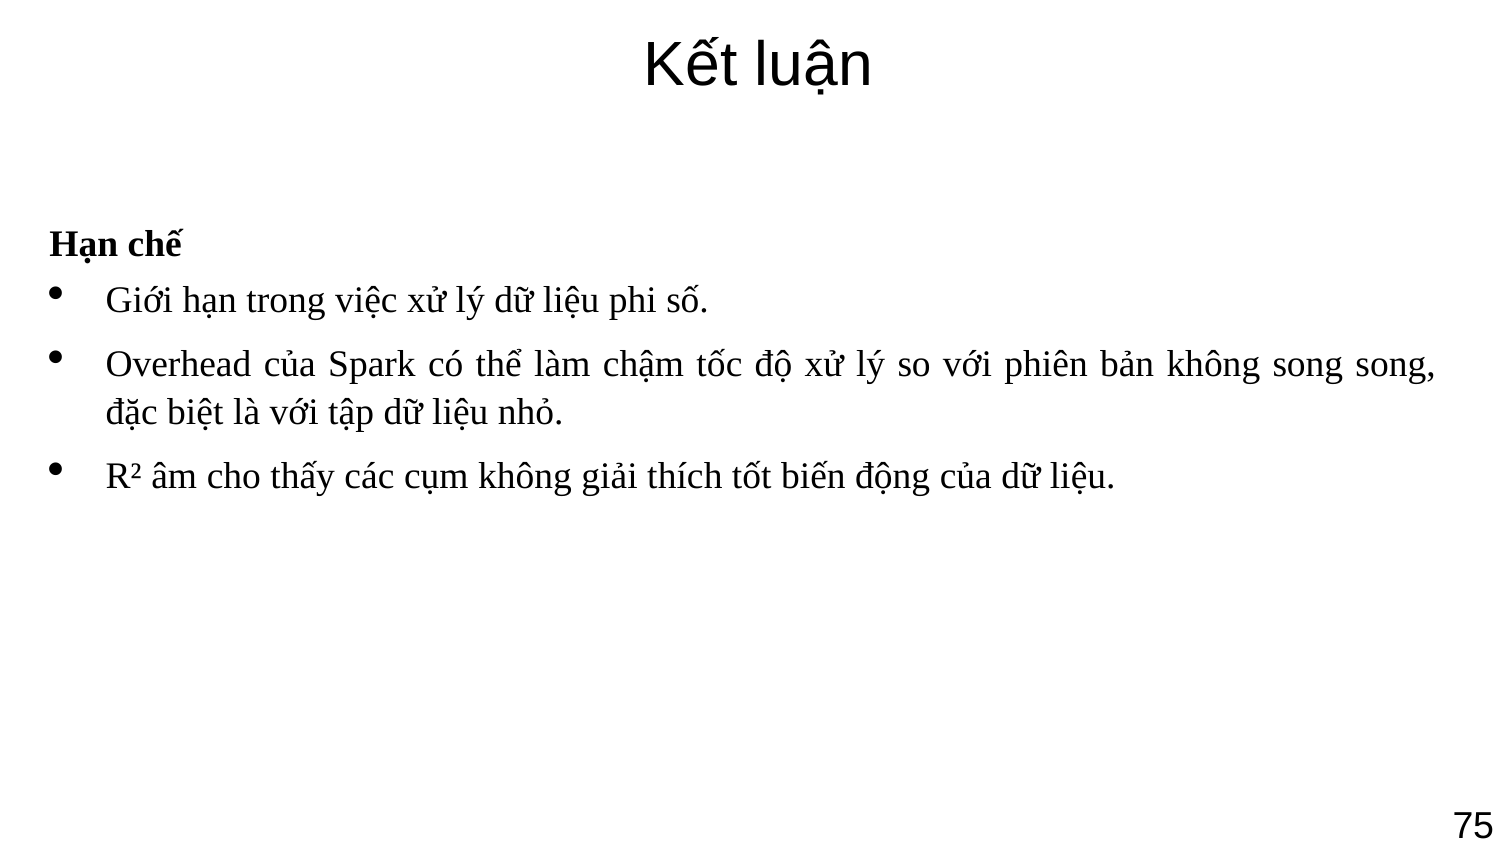

# Kết luận
Hạn chế
Giới hạn trong việc xử lý dữ liệu phi số.
Overhead của Spark có thể làm chậm tốc độ xử lý so với phiên bản không song song, đặc biệt là với tập dữ liệu nhỏ.
R² âm cho thấy các cụm không giải thích tốt biến động của dữ liệu.

75